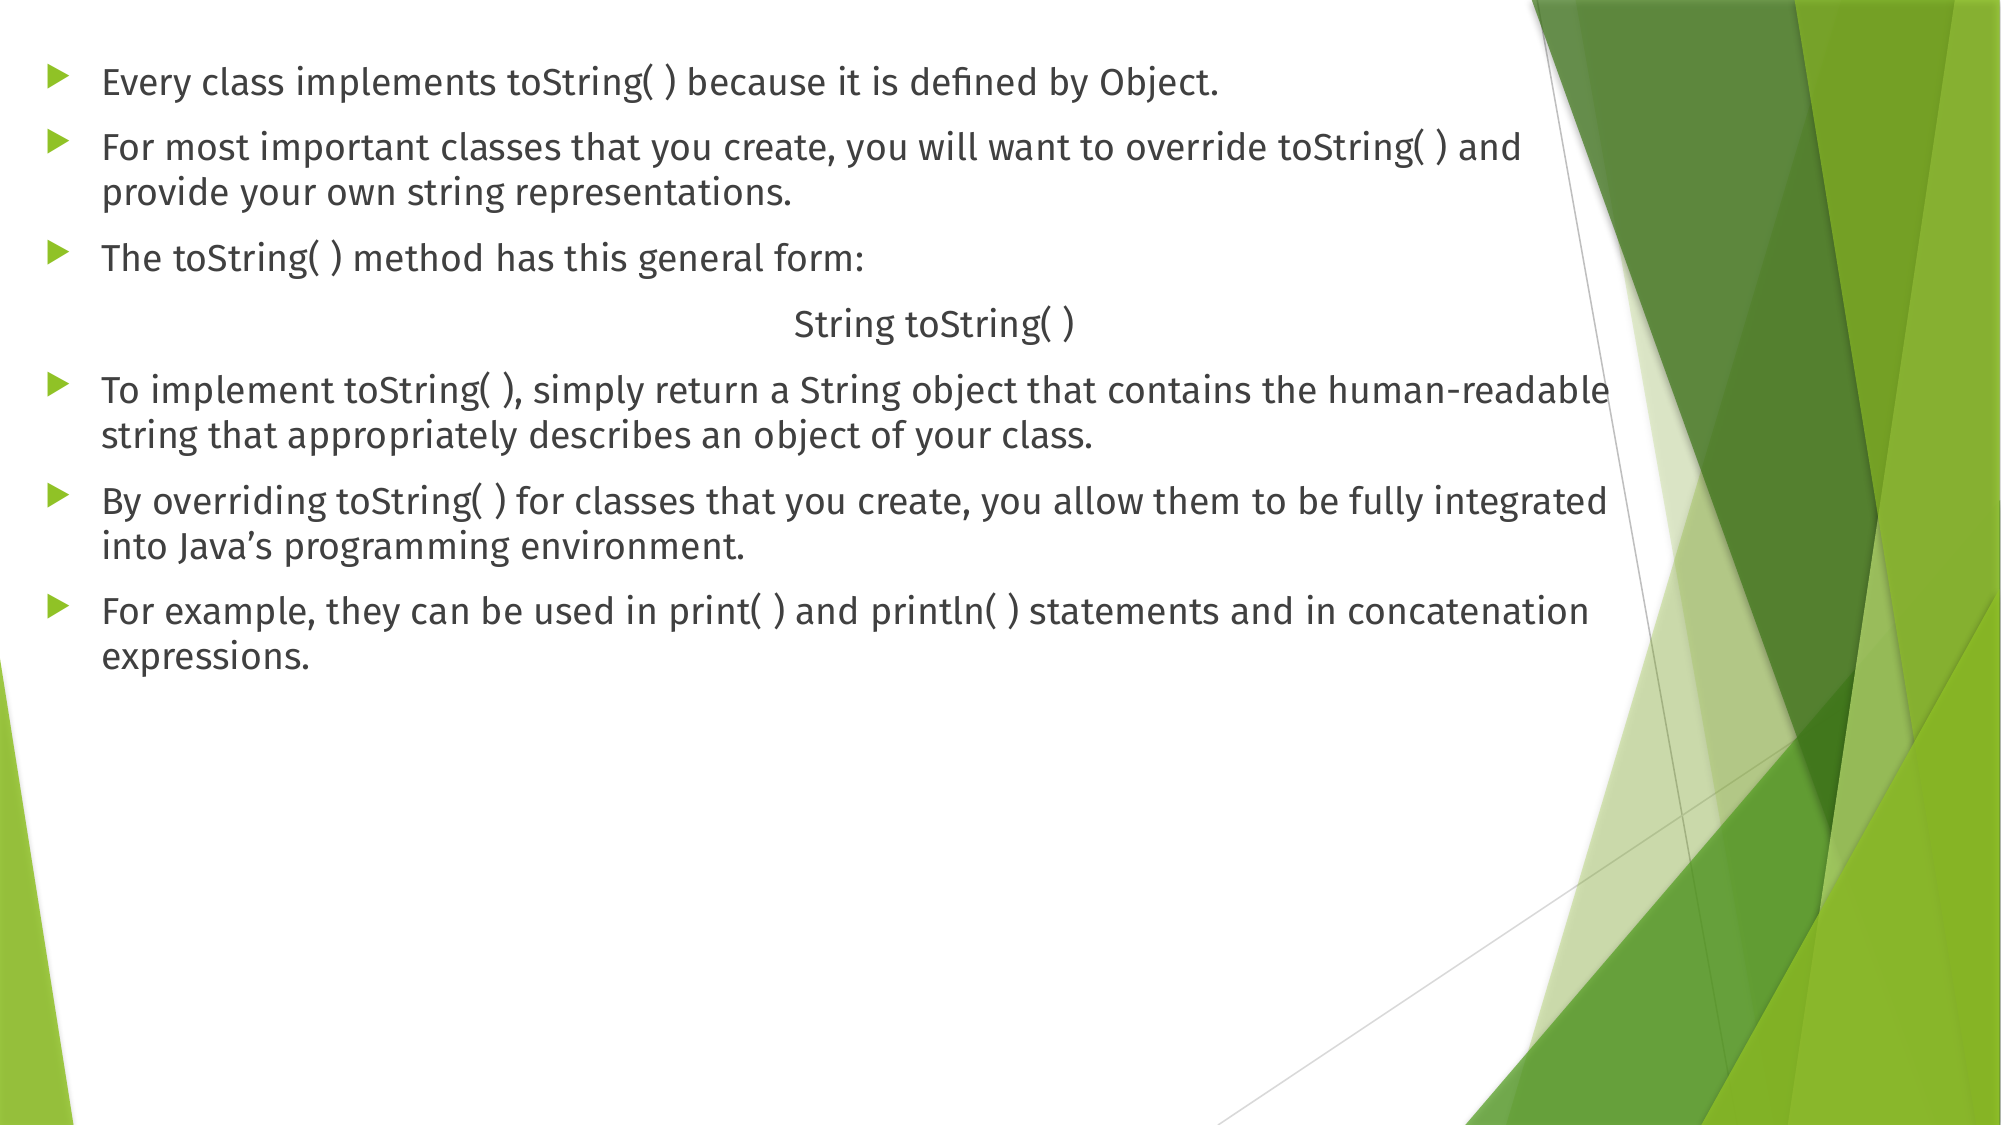

Every class implements toString( ) because it is defined by Object.
For most important classes that you create, you will want to override toString( ) and provide your own string representations.
The toString( ) method has this general form:
					String toString( )
To implement toString( ), simply return a String object that contains the human-readable string that appropriately describes an object of your class.
By overriding toString( ) for classes that you create, you allow them to be fully integrated into Java’s programming environment.
For example, they can be used in print( ) and println( ) statements and in concatenation expressions.